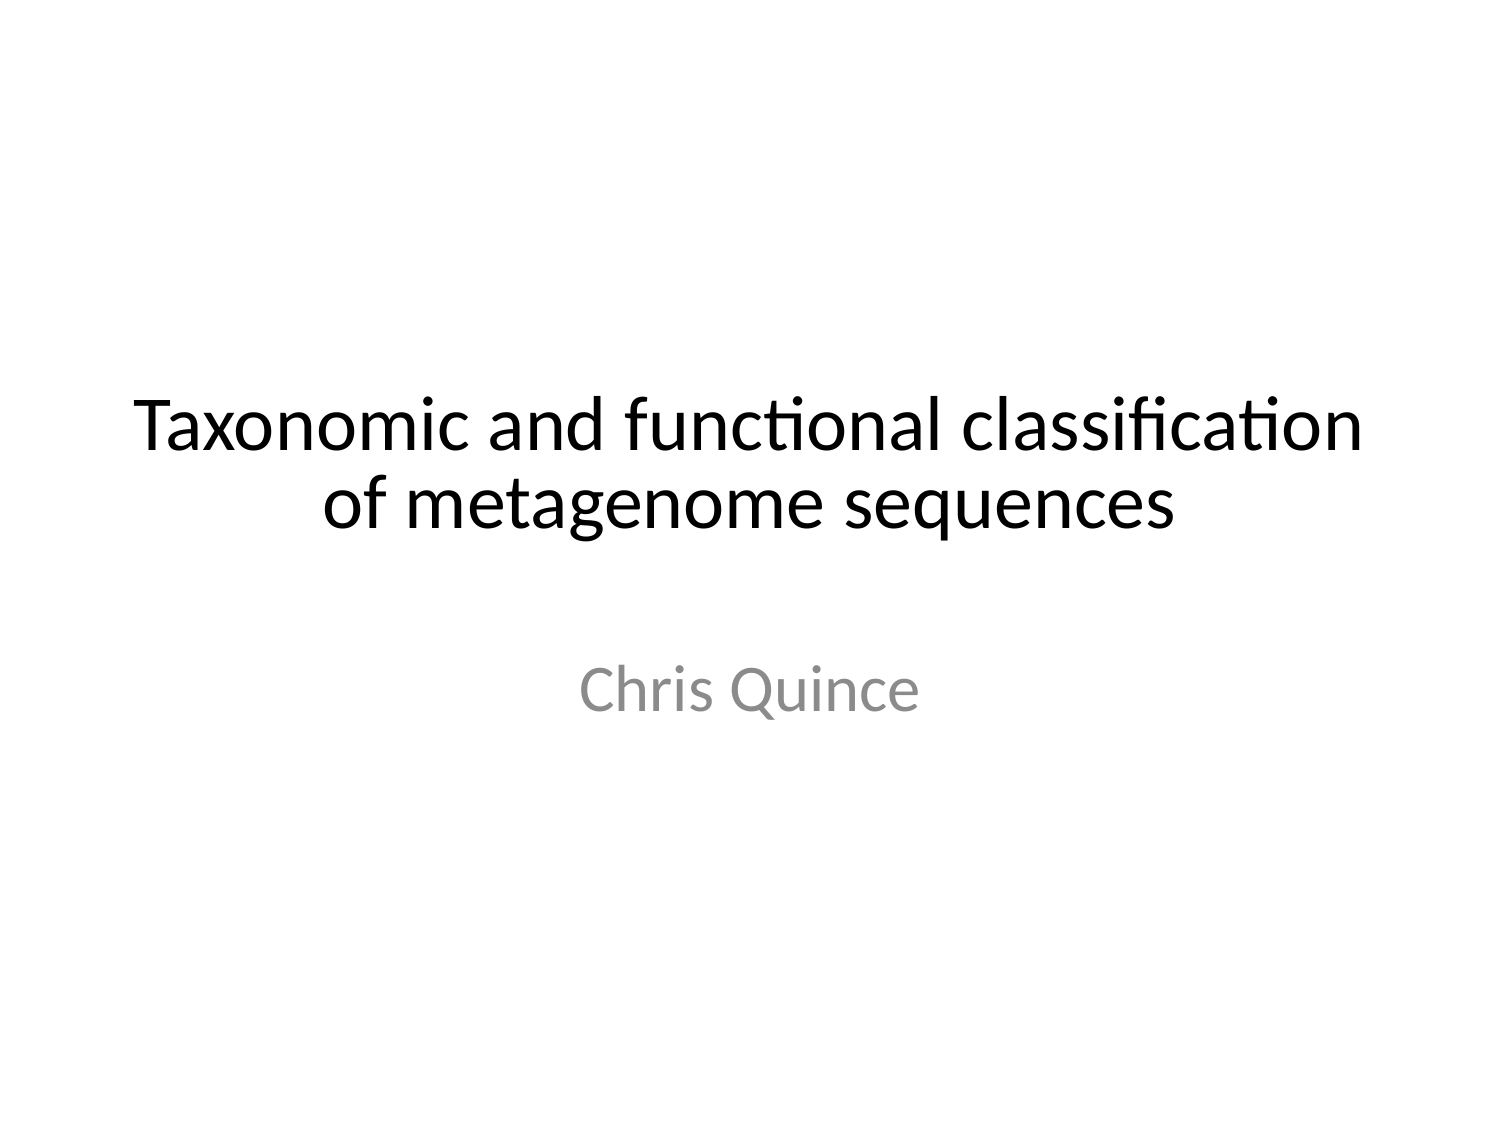

# Taxonomic and functional classification of metagenome sequences
Chris Quince